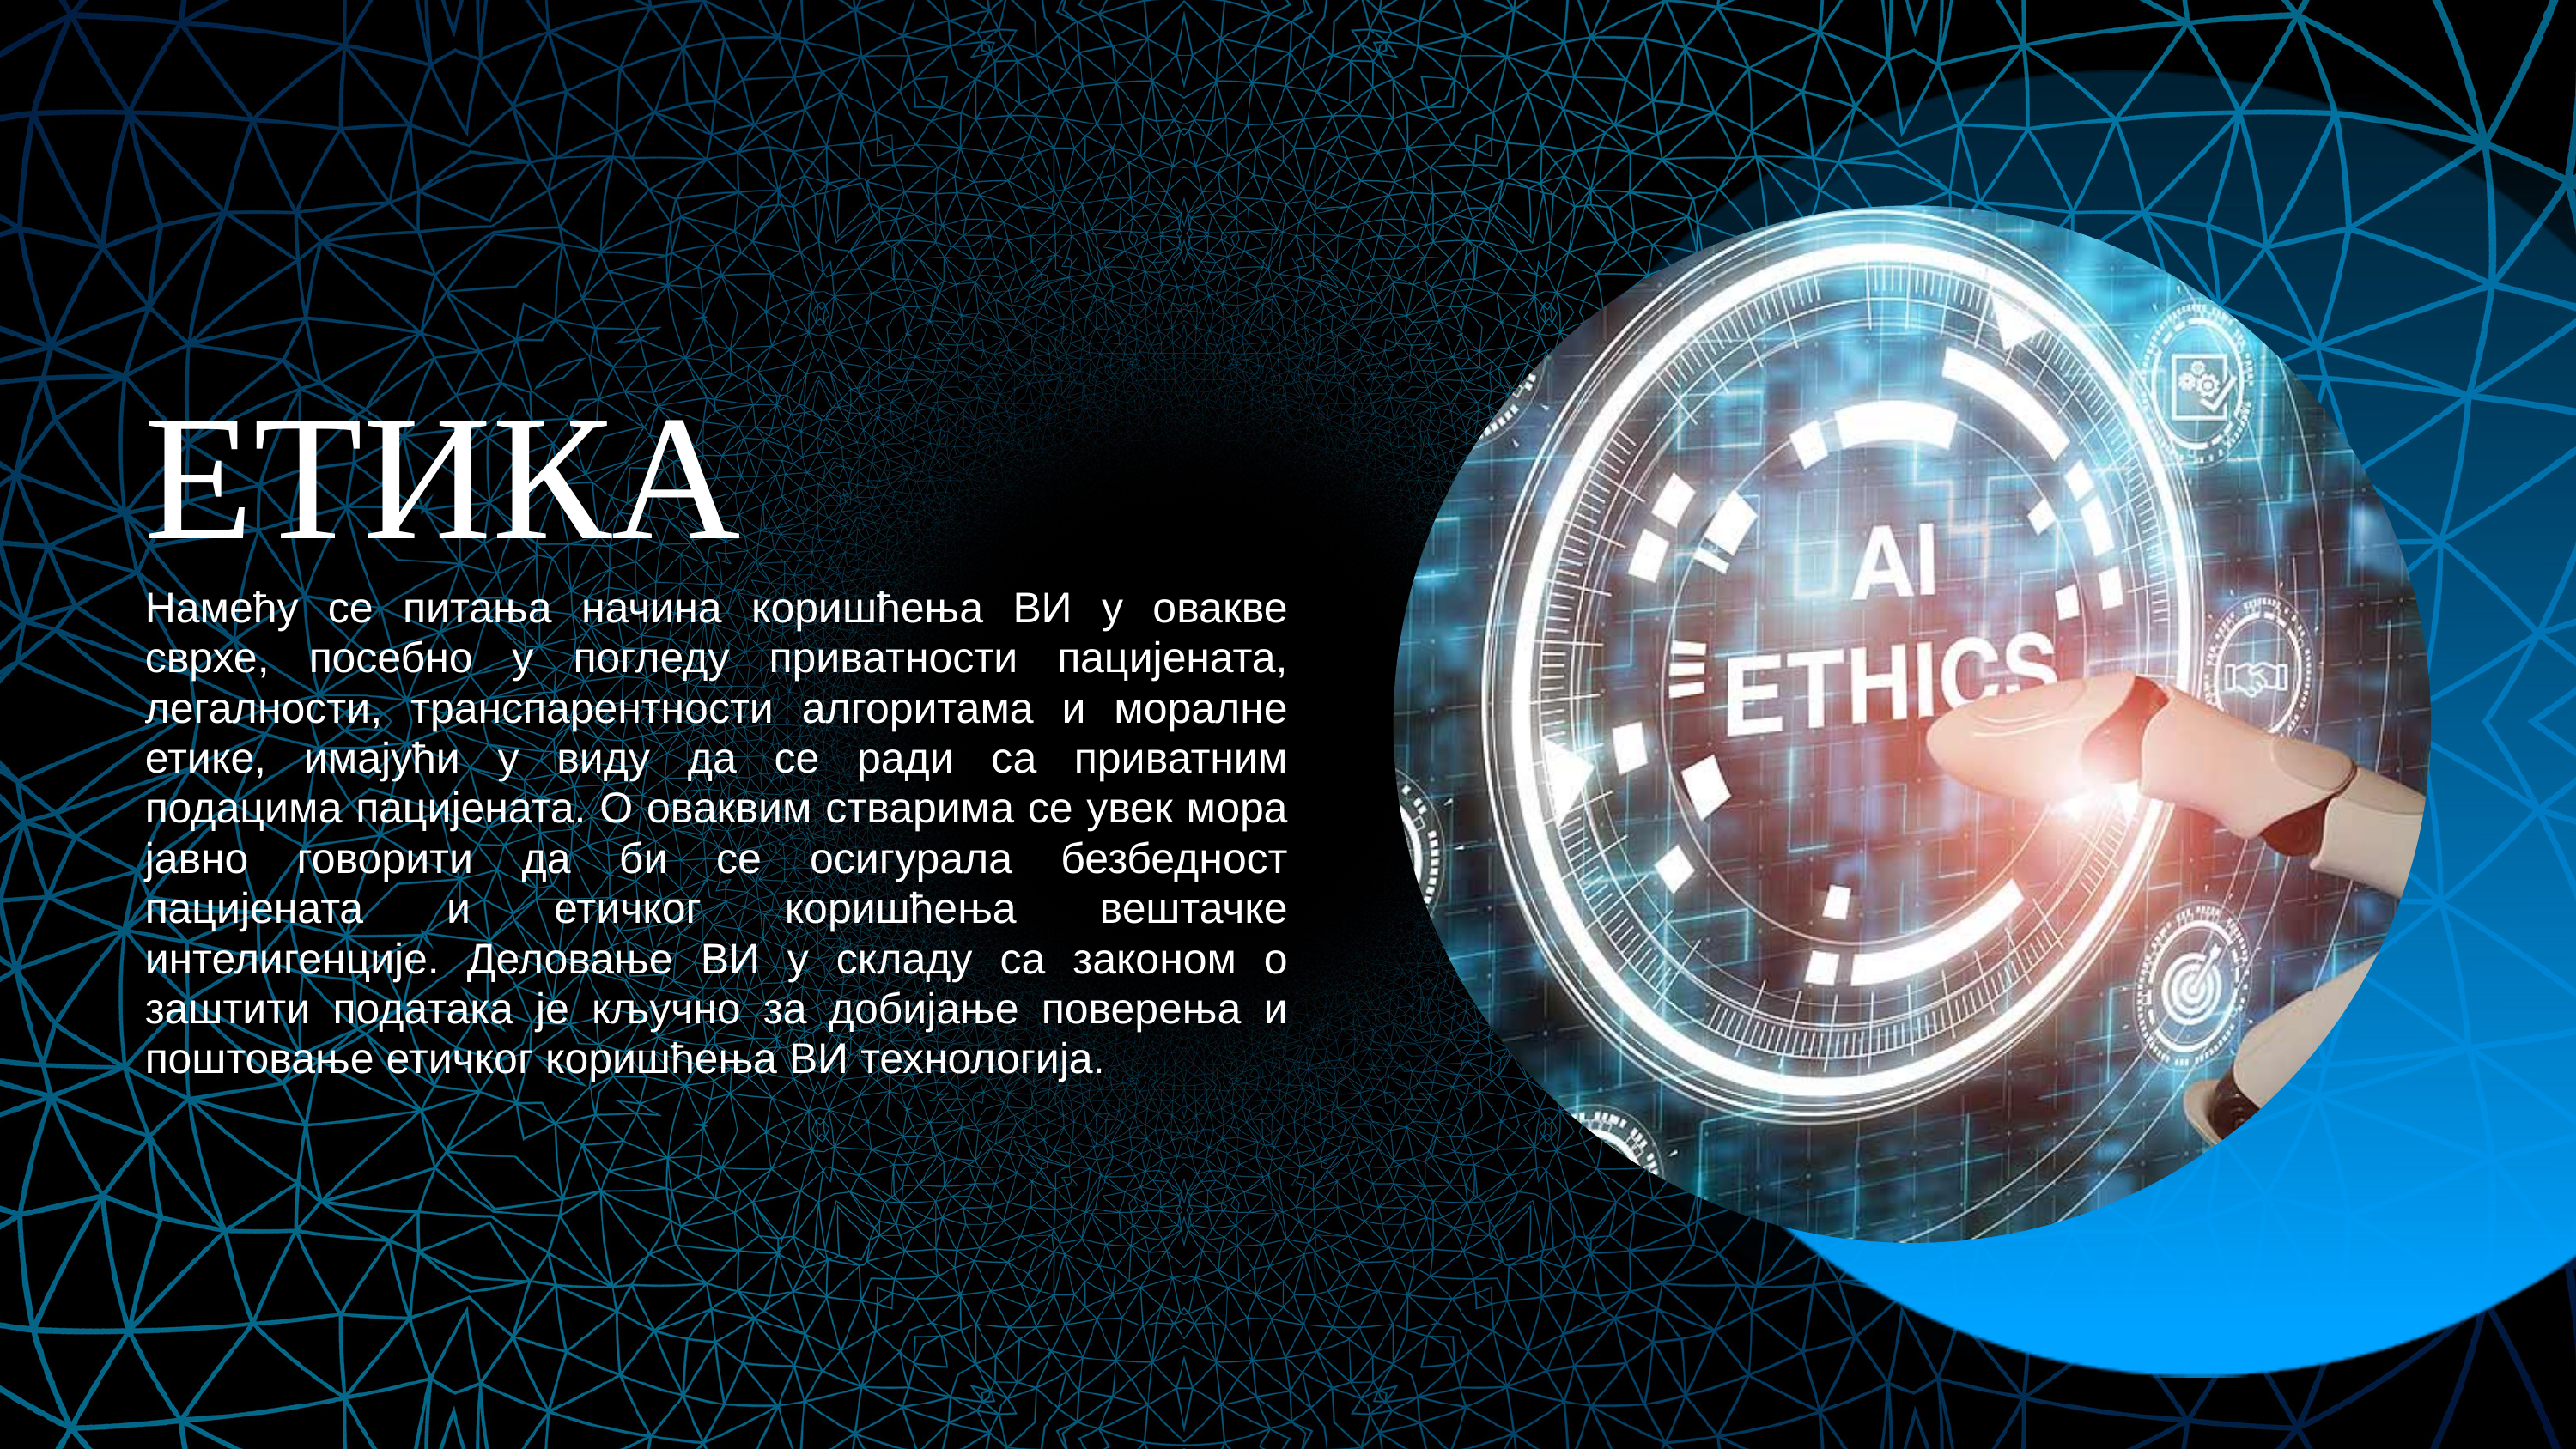

ЕТИКА
Намећу се питања начина коришћења ВИ у овакве сврхе, посебно у погледу приватности пацијената, легалности, транспарентности алгоритама и моралне етике, имајући у виду да се ради са приватним подацима пацијената. О оваквим стварима се увек мора јавно говорити да би се осигурала безбедност пацијената и етичког коришћења вештачке интелигенције. Деловање ВИ у складу са законом о заштити података је кључно за добијање поверења и поштовање етичког коришћења ВИ технологија.